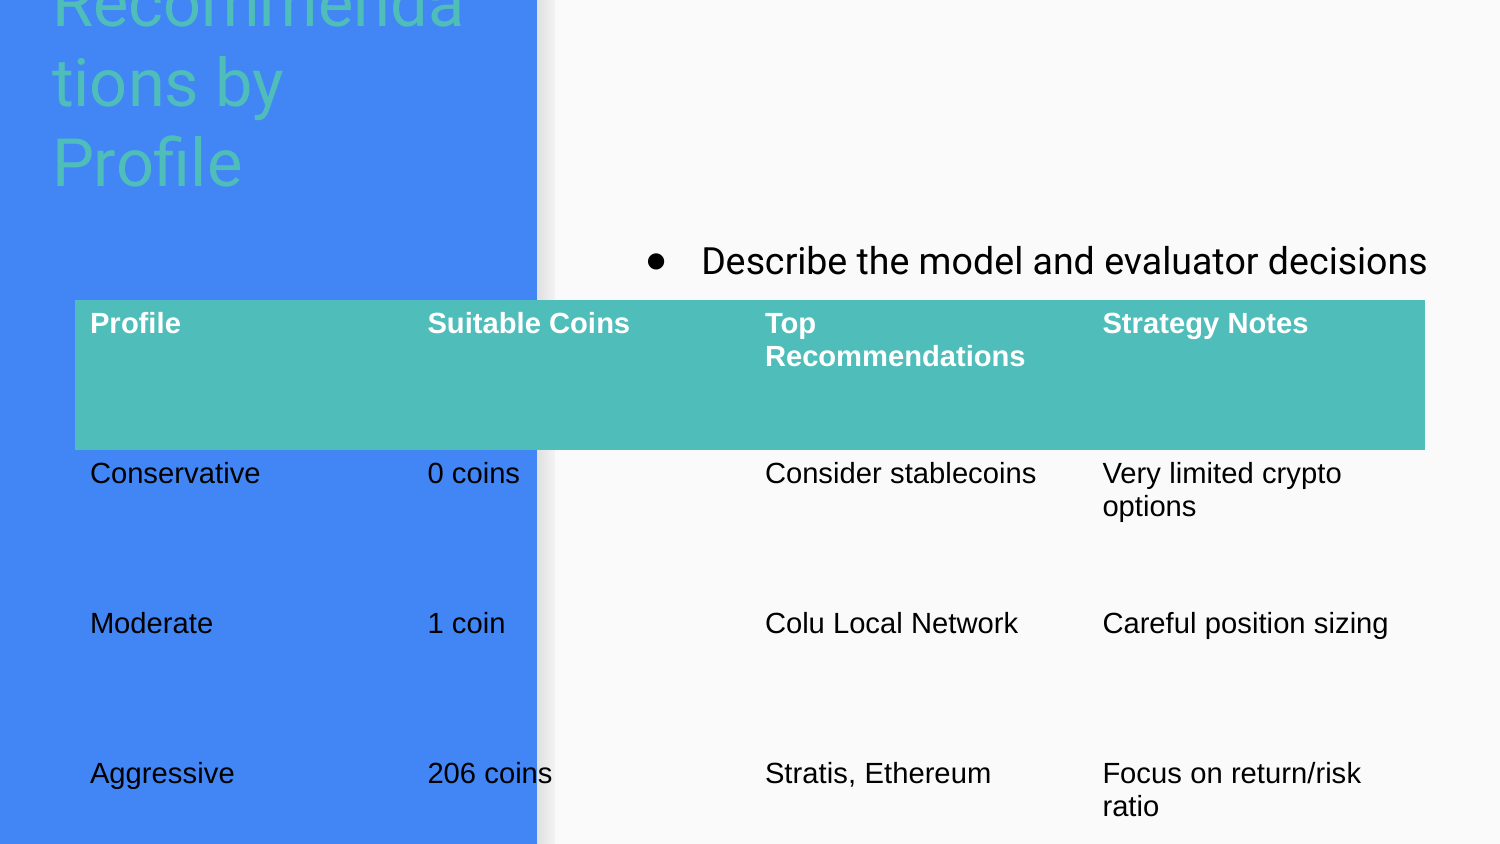

# Investment Recommendations by Profile
Describe the model and evaluator decisions
| Profile | Suitable Coins | Top Recommendations | Strategy Notes |
| --- | --- | --- | --- |
| Conservative | 0 coins | Consider stablecoins | Very limited crypto options |
| Moderate | 1 coin | Colu Local Network | Careful position sizing |
| Aggressive | 206 coins | Stratis, Ethereum | Focus on return/risk ratio |
| Speculative | 1,153 coins | MACRON, JavaScript Token | Accept extreme volatility |